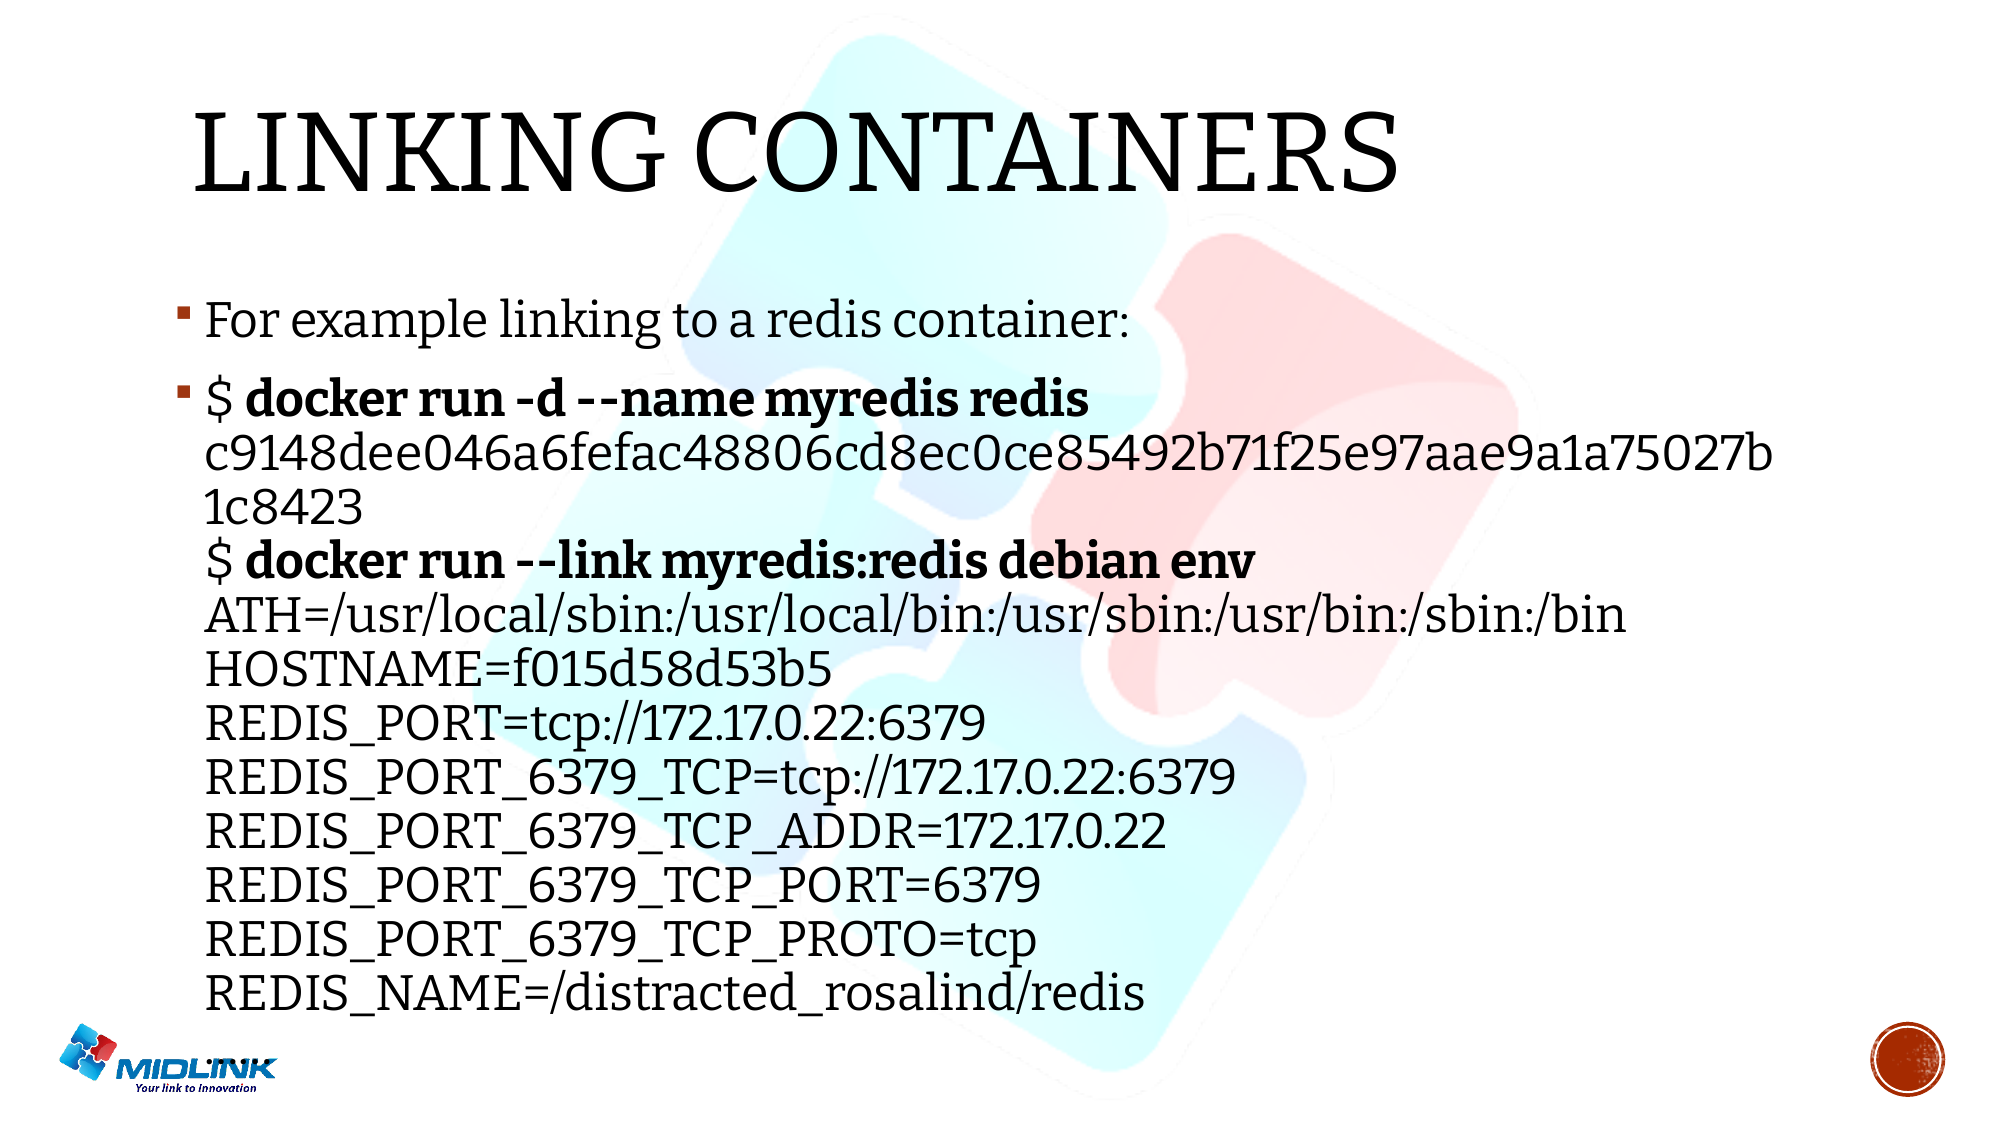

# Linking containers
For example linking to a redis container:
$ docker run -d --name myredis redis
c9148dee046a6fefac48806cd8ec0ce85492b71f25e97aae9a1a75027b1c8423
$ docker run --link myredis:redis debian env
ATH=/usr/local/sbin:/usr/local/bin:/usr/sbin:/usr/bin:/sbin:/bin
HOSTNAME=f015d58d53b5
REDIS_PORT=tcp://172.17.0.22:6379
REDIS_PORT_6379_TCP=tcp://172.17.0.22:6379
REDIS_PORT_6379_TCP_ADDR=172.17.0.22
REDIS_PORT_6379_TCP_PORT=6379
REDIS_PORT_6379_TCP_PROTO=tcp
REDIS_NAME=/distracted_rosalind/redis
……